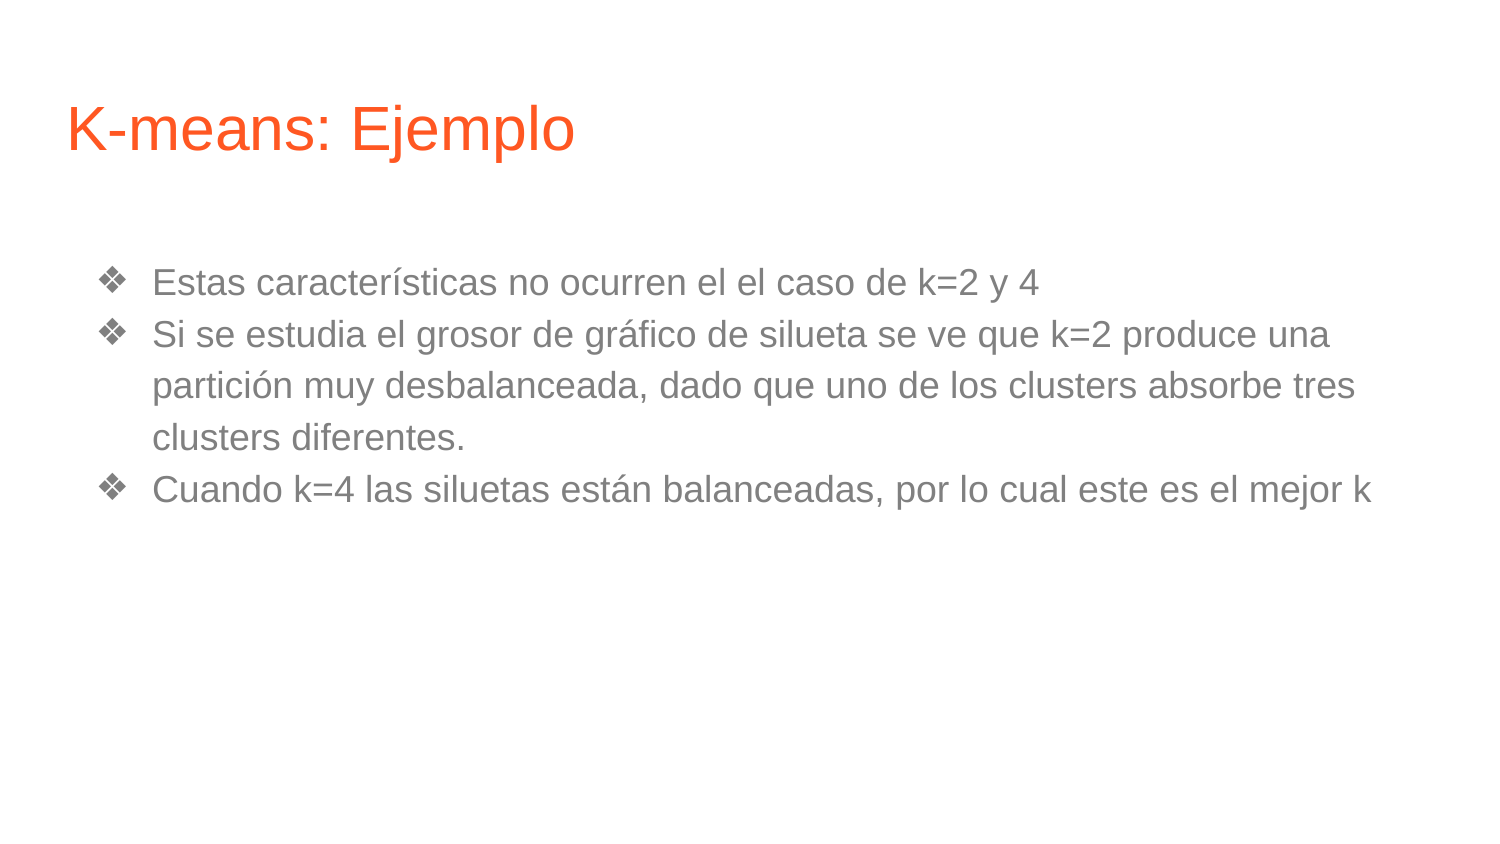

K-means: Ejemplo

Estas características no ocurren el el caso de k=2 y 4
Si se estudia el grosor de gráfico de silueta se ve que k=2 produce una partición muy desbalanceada, dado que uno de los clusters absorbe tres clusters diferentes.
Cuando k=4 las siluetas están balanceadas, por lo cual este es el mejor k